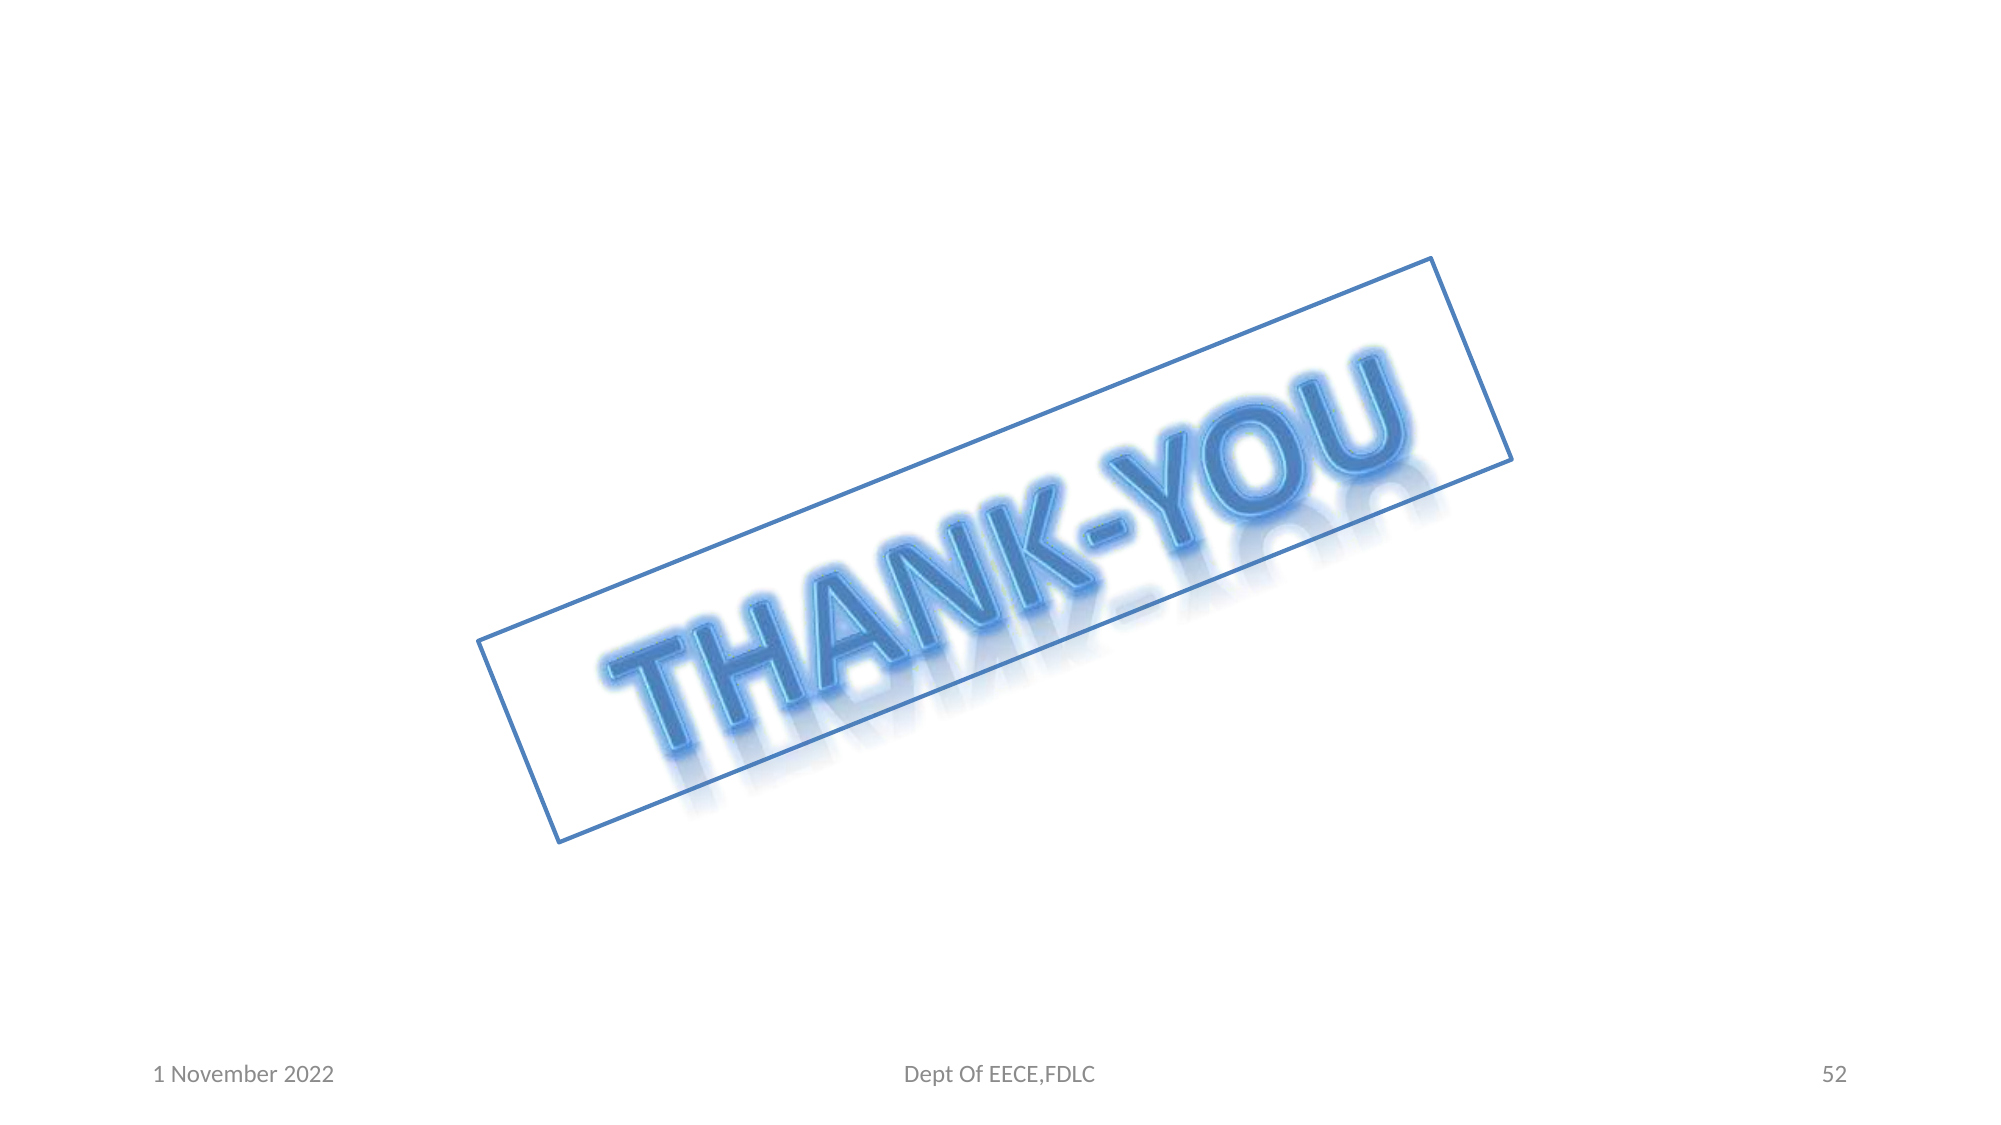

1 November 2022
Dept Of EECE,FDLC
52